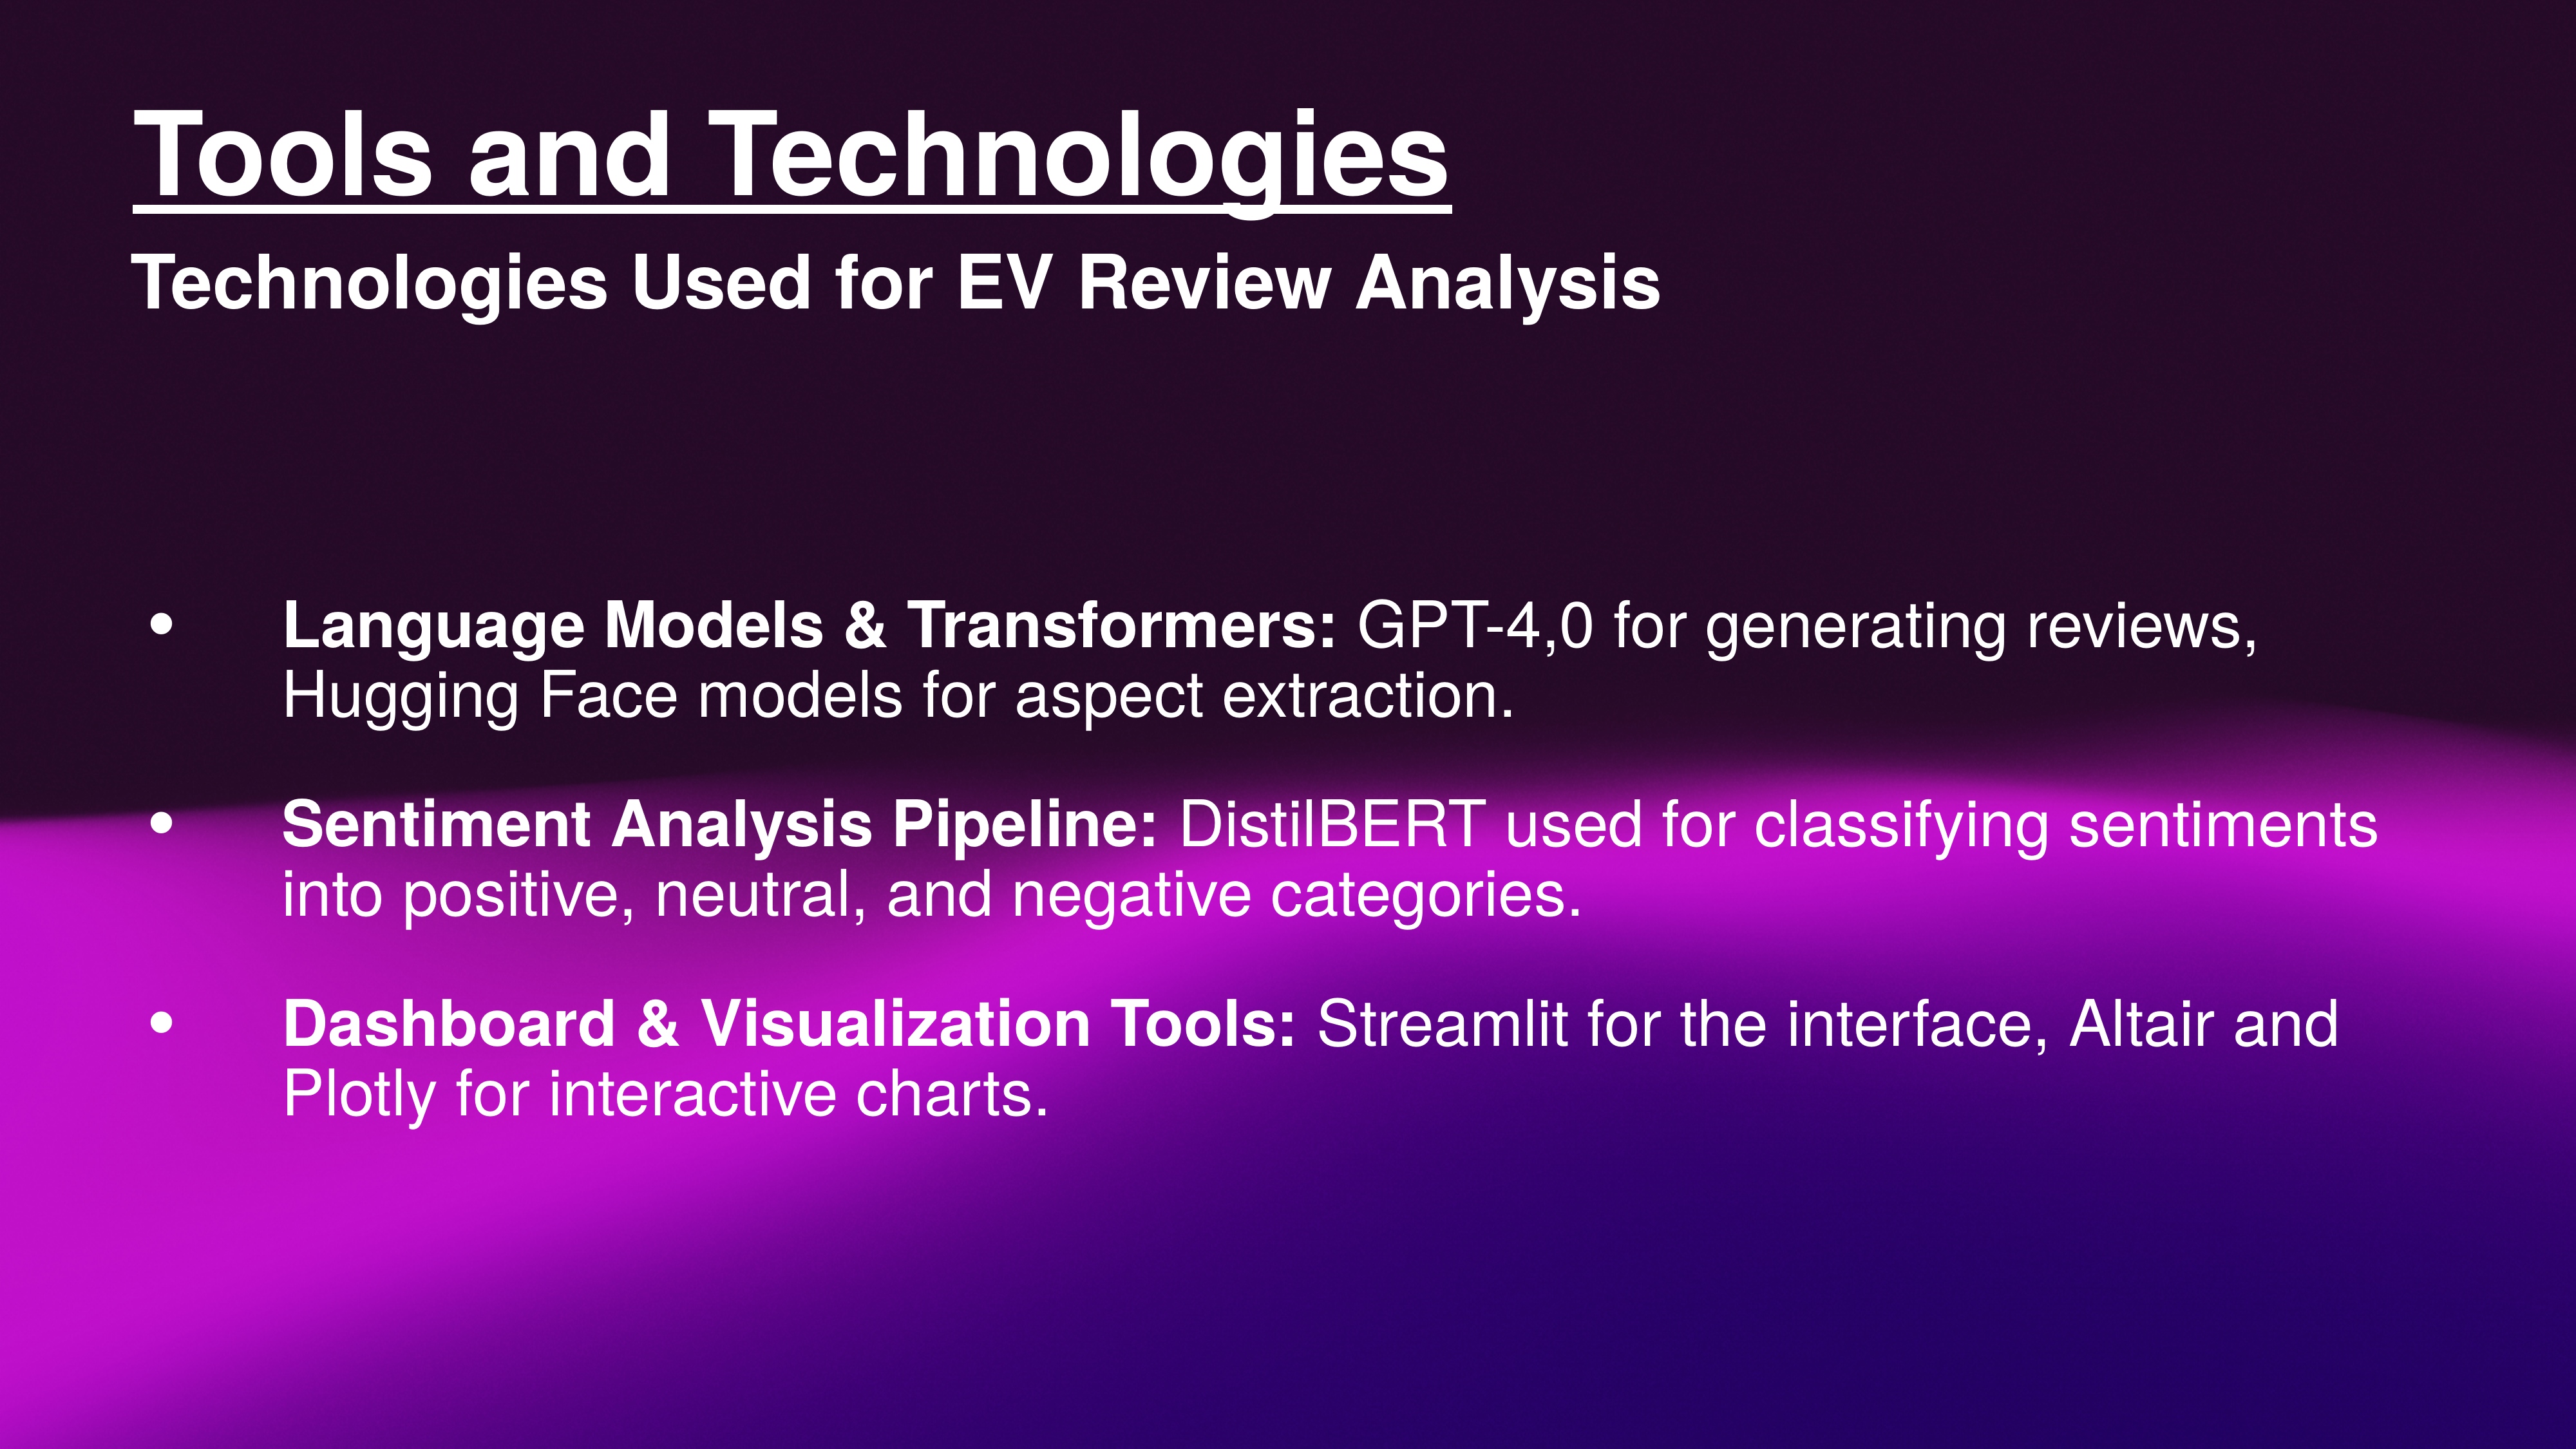

# Tools and Technologies
Technologies Used for EV Review Analysis

Language Models & Transformers: GPT-4,0 for generating reviews, Hugging Face models for aspect extraction.
Sentiment Analysis Pipeline: DistilBERT used for classifying sentiments into positive, neutral, and negative categories.
Dashboard & Visualization Tools: Streamlit for the interface, Altair and Plotly for interactive charts.